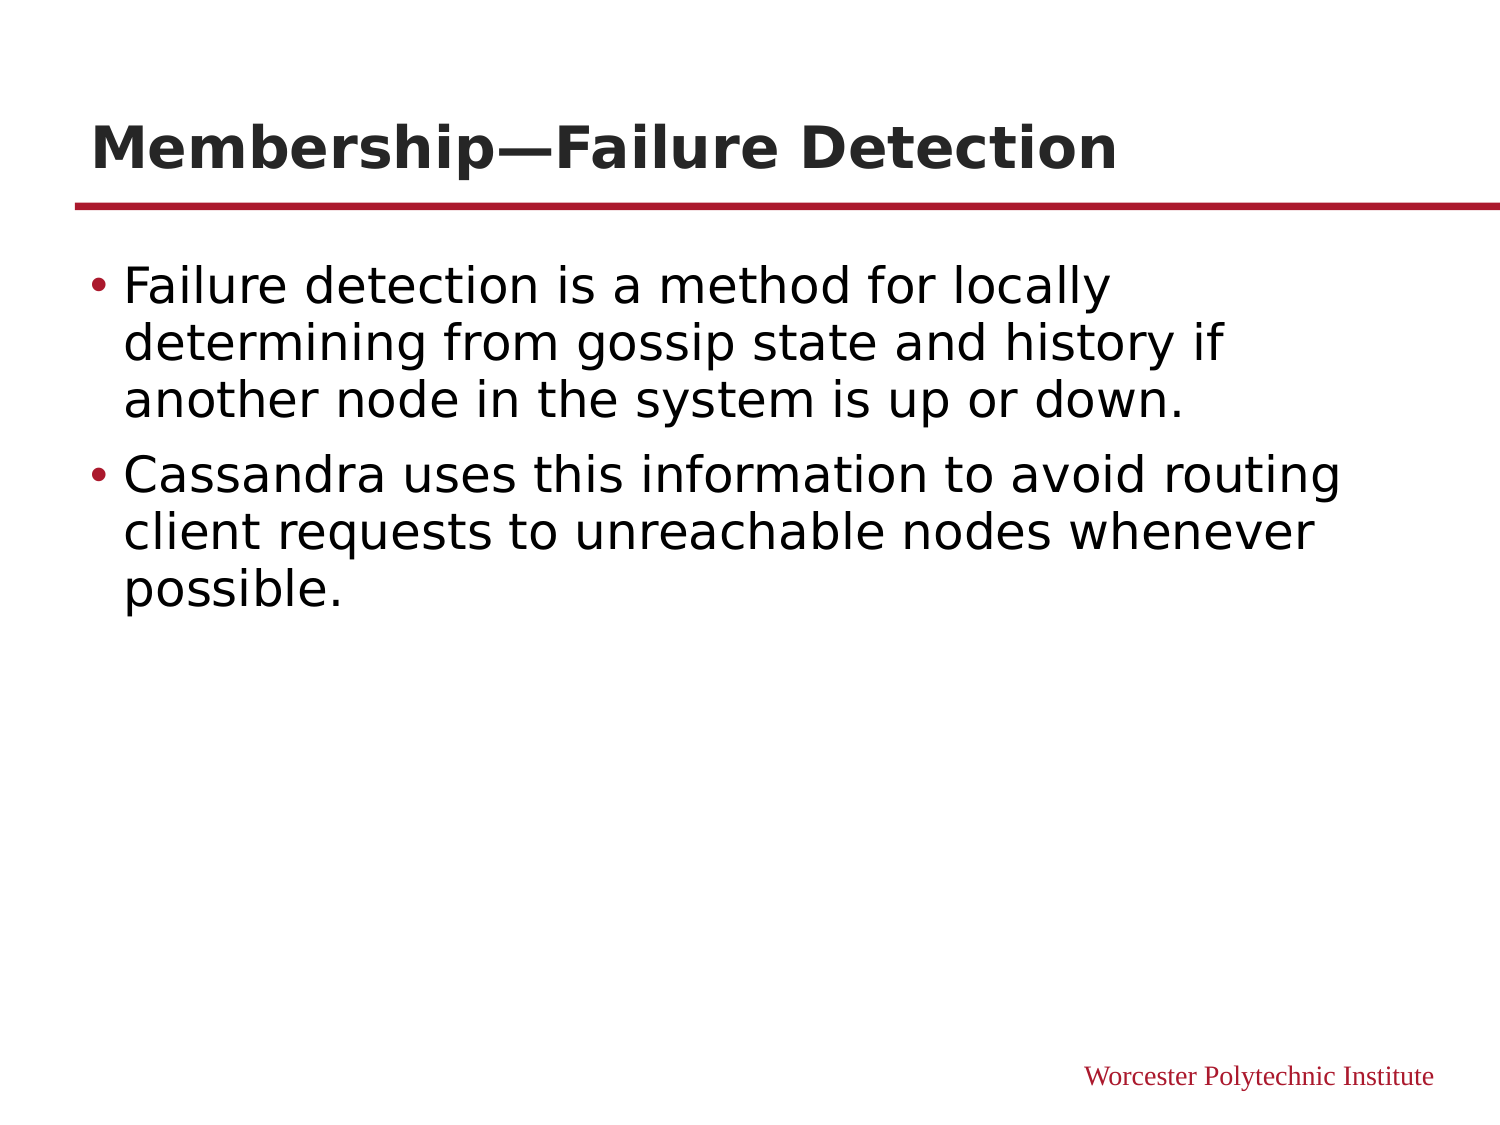

# Membership—Failure Detection
Failure detection is a method for locally determining from gossip state and history if another node in the system is up or down.
Cassandra uses this information to avoid routing client requests to unreachable nodes whenever possible.